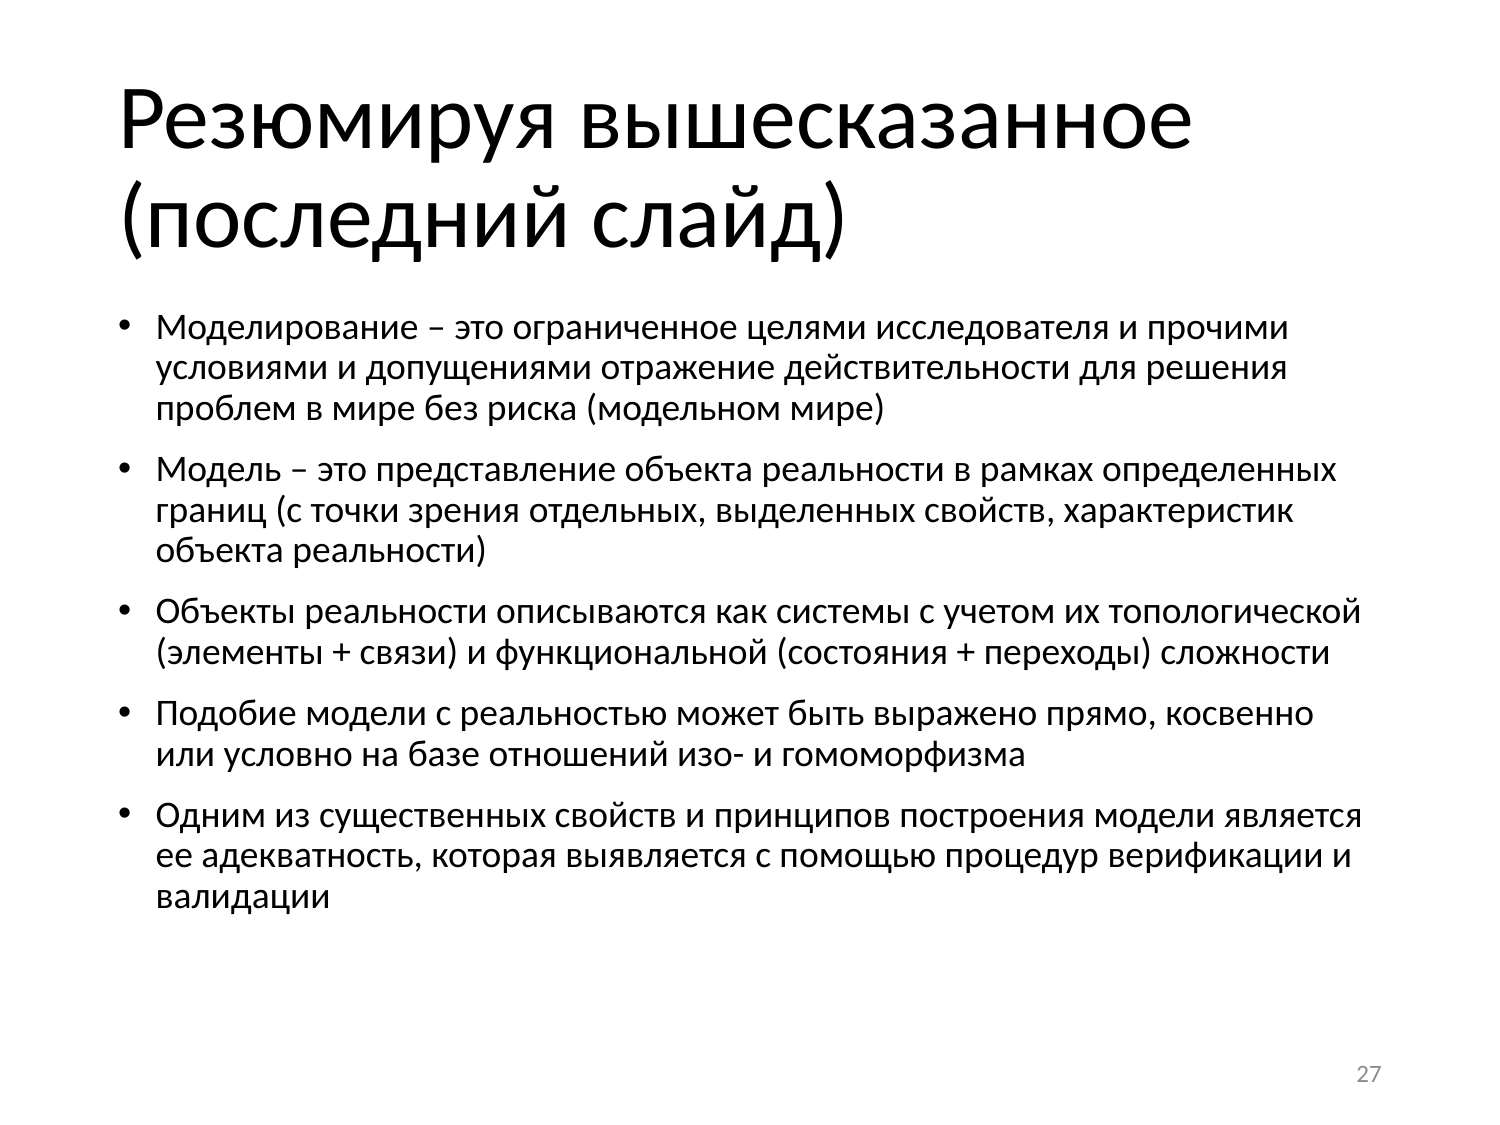

# Резюмируя вышесказанное (последний слайд)
Моделирование – это ограниченное целями исследователя и прочими условиями и допущениями отражение действительности для решения проблем в мире без риска (модельном мире)
Модель – это представление объекта реальности в рамках определенных границ (с точки зрения отдельных, выделенных свойств, характеристик объекта реальности)
Объекты реальности описываются как системы с учетом их топологической (элементы + связи) и функциональной (состояния + переходы) сложности
Подобие модели с реальностью может быть выражено прямо, косвенно или условно на базе отношений изо- и гомоморфизма
Одним из существенных свойств и принципов построения модели является ее адекватность, которая выявляется с помощью процедур верификации и валидации

27